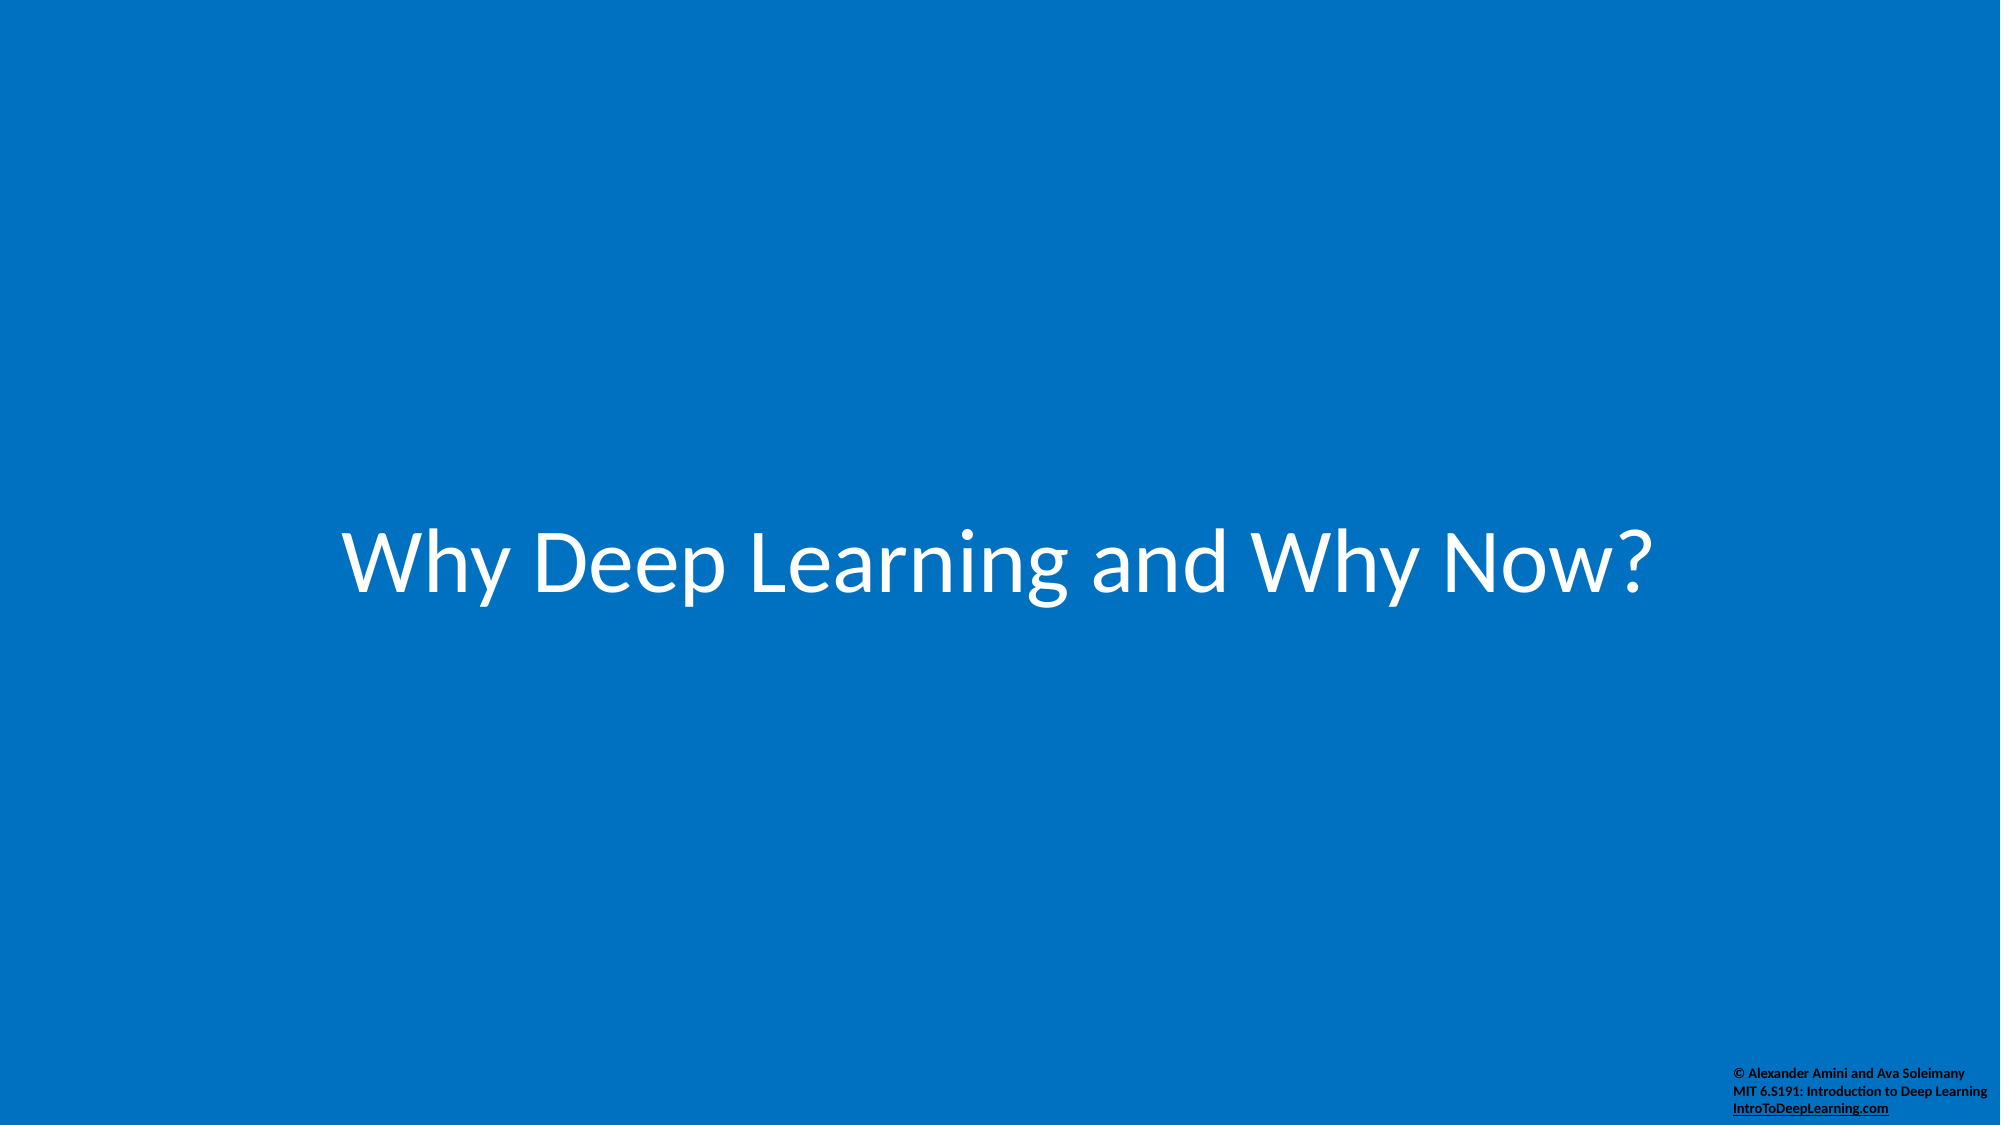

# Why Deep Learning and Why Now?